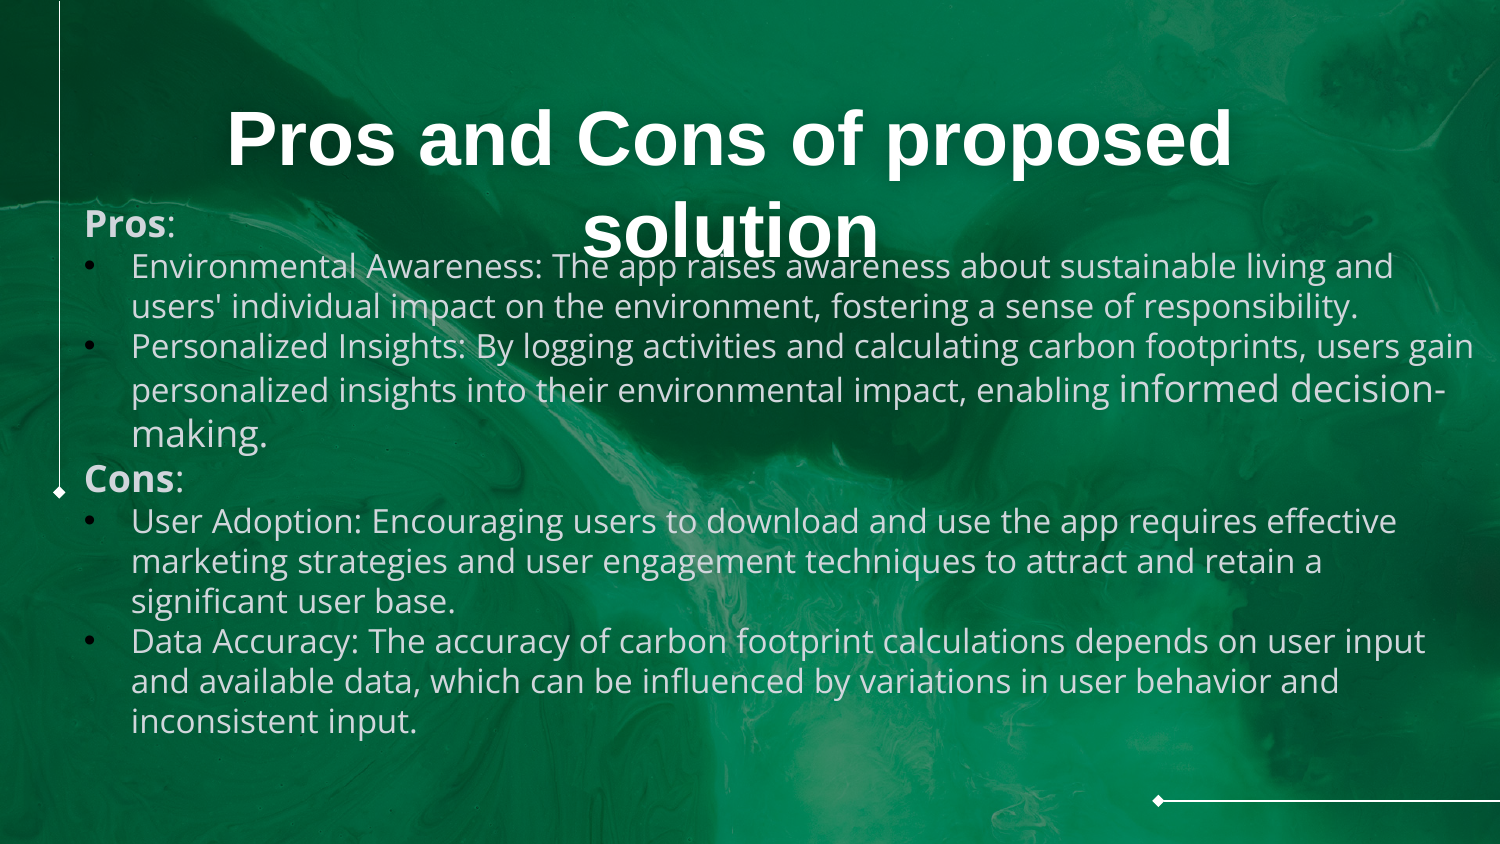

# Pros and Cons of proposed solution
Pros:
Environmental Awareness: The app raises awareness about sustainable living and users' individual impact on the environment, fostering a sense of responsibility.
Personalized Insights: By logging activities and calculating carbon footprints, users gain personalized insights into their environmental impact, enabling informed decision-making.
Cons:
User Adoption: Encouraging users to download and use the app requires effective marketing strategies and user engagement techniques to attract and retain a significant user base.
Data Accuracy: The accuracy of carbon footprint calculations depends on user input and available data, which can be influenced by variations in user behavior and inconsistent input.